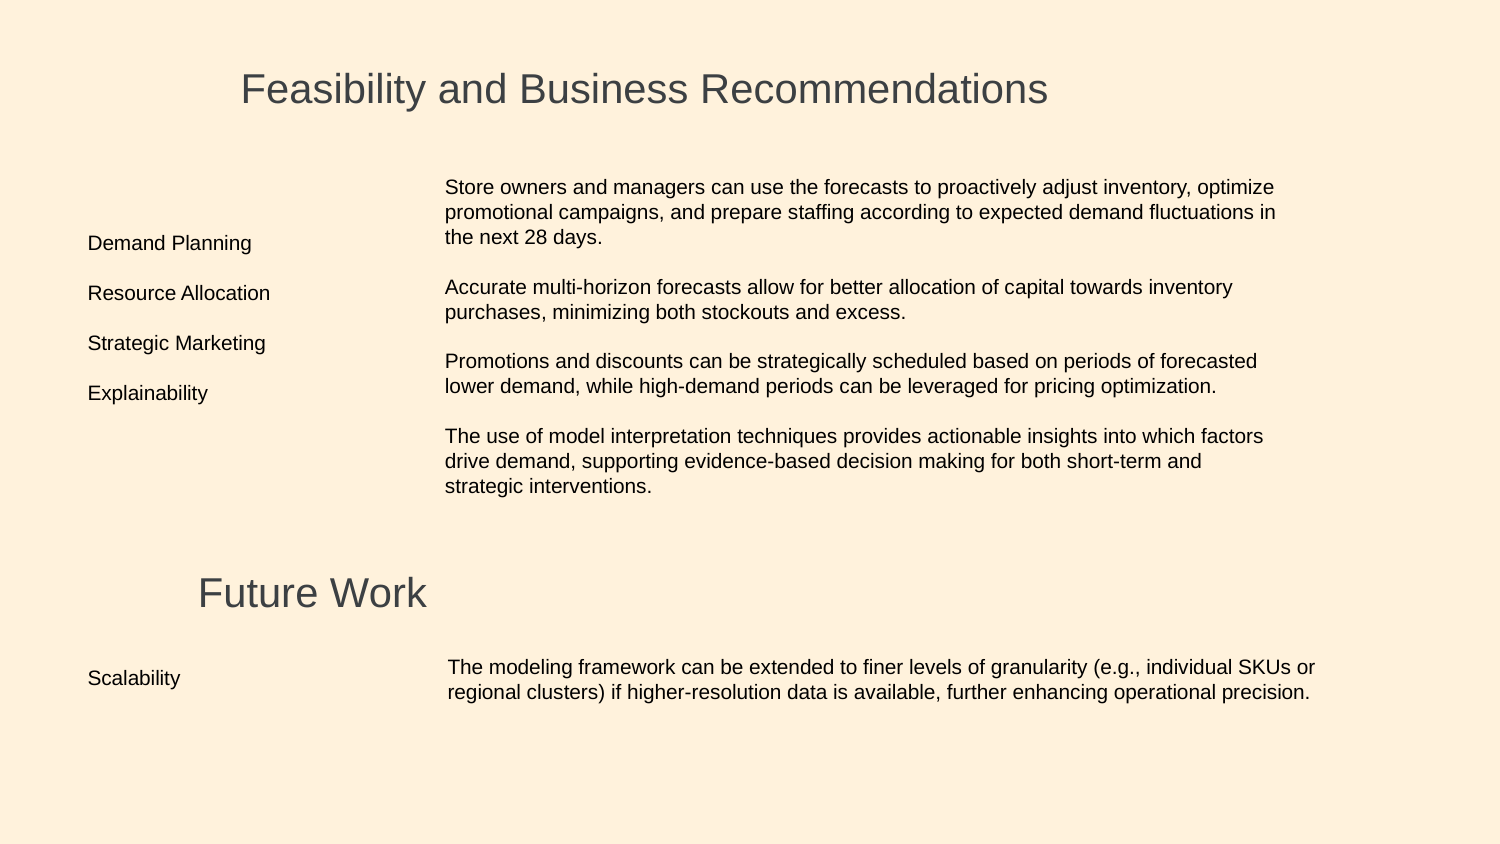

# Feasibility and Business Recommendations
Store owners and managers can use the forecasts to proactively adjust inventory, optimize promotional campaigns, and prepare staffing according to expected demand fluctuations in the next 28 days.

Accurate multi-horizon forecasts allow for better allocation of capital towards inventory purchases, minimizing both stockouts and excess.

Promotions and discounts can be strategically scheduled based on periods of forecasted lower demand, while high-demand periods can be leveraged for pricing optimization.

The use of model interpretation techniques provides actionable insights into which factors drive demand, supporting evidence-based decision making for both short-term and strategic interventions.
Demand Planning
Resource Allocation
Strategic Marketing
Explainability
Future Work
The modeling framework can be extended to finer levels of granularity (e.g., individual SKUs or regional clusters) if higher-resolution data is available, further enhancing operational precision.
Scalability